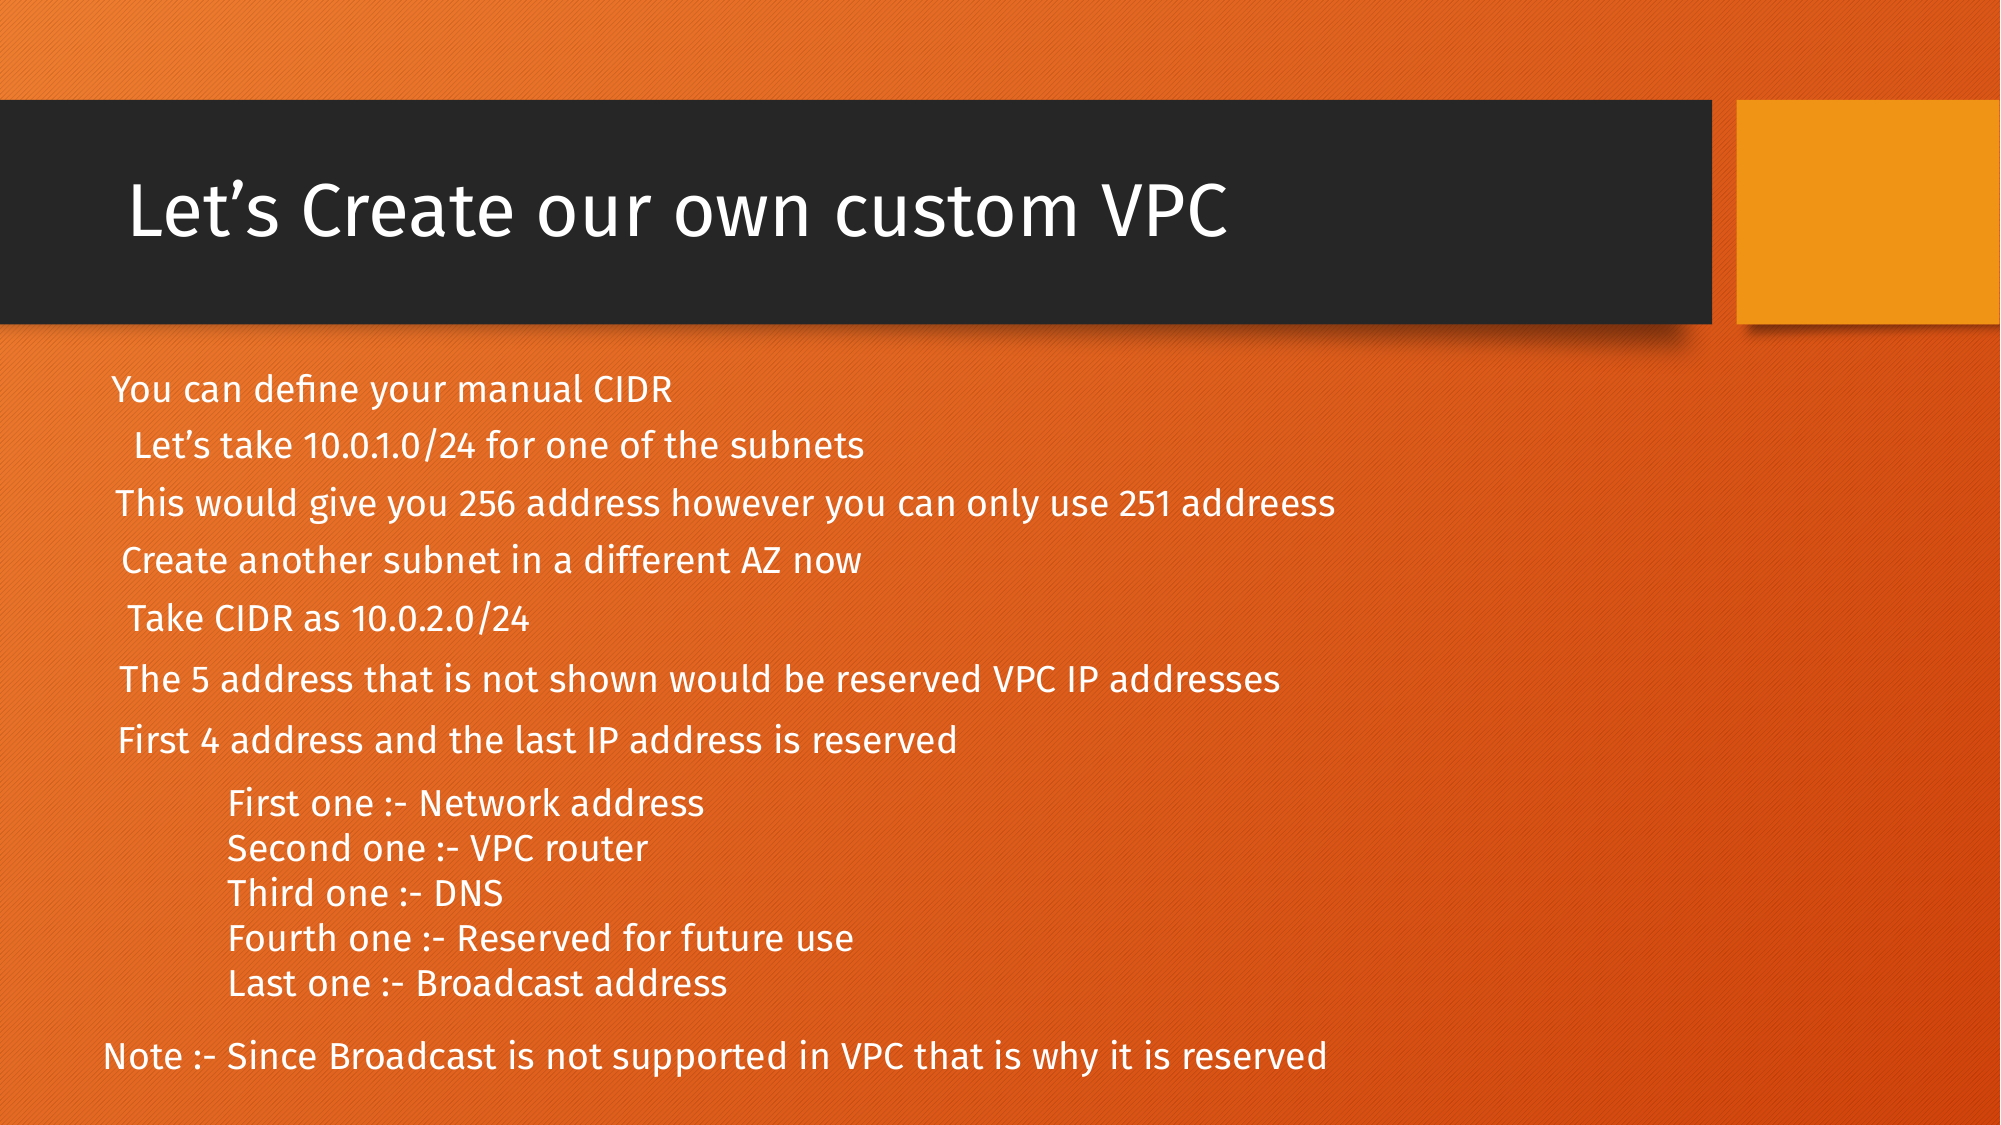

# Let’s Create our own custom VPC
You can define your manual CIDR
Let’s take 10.0.1.0/24 for one of the subnets
This would give you 256 address however you can only use 251 addreess
Create another subnet in a different AZ now
Take CIDR as 10.0.2.0/24
The 5 address that is not shown would be reserved VPC IP addresses
First 4 address and the last IP address is reserved
First one :- Network address
Second one :- VPC router
Third one :- DNS
Fourth one :- Reserved for future use
Last one :- Broadcast address
Note :- Since Broadcast is not supported in VPC that is why it is reserved